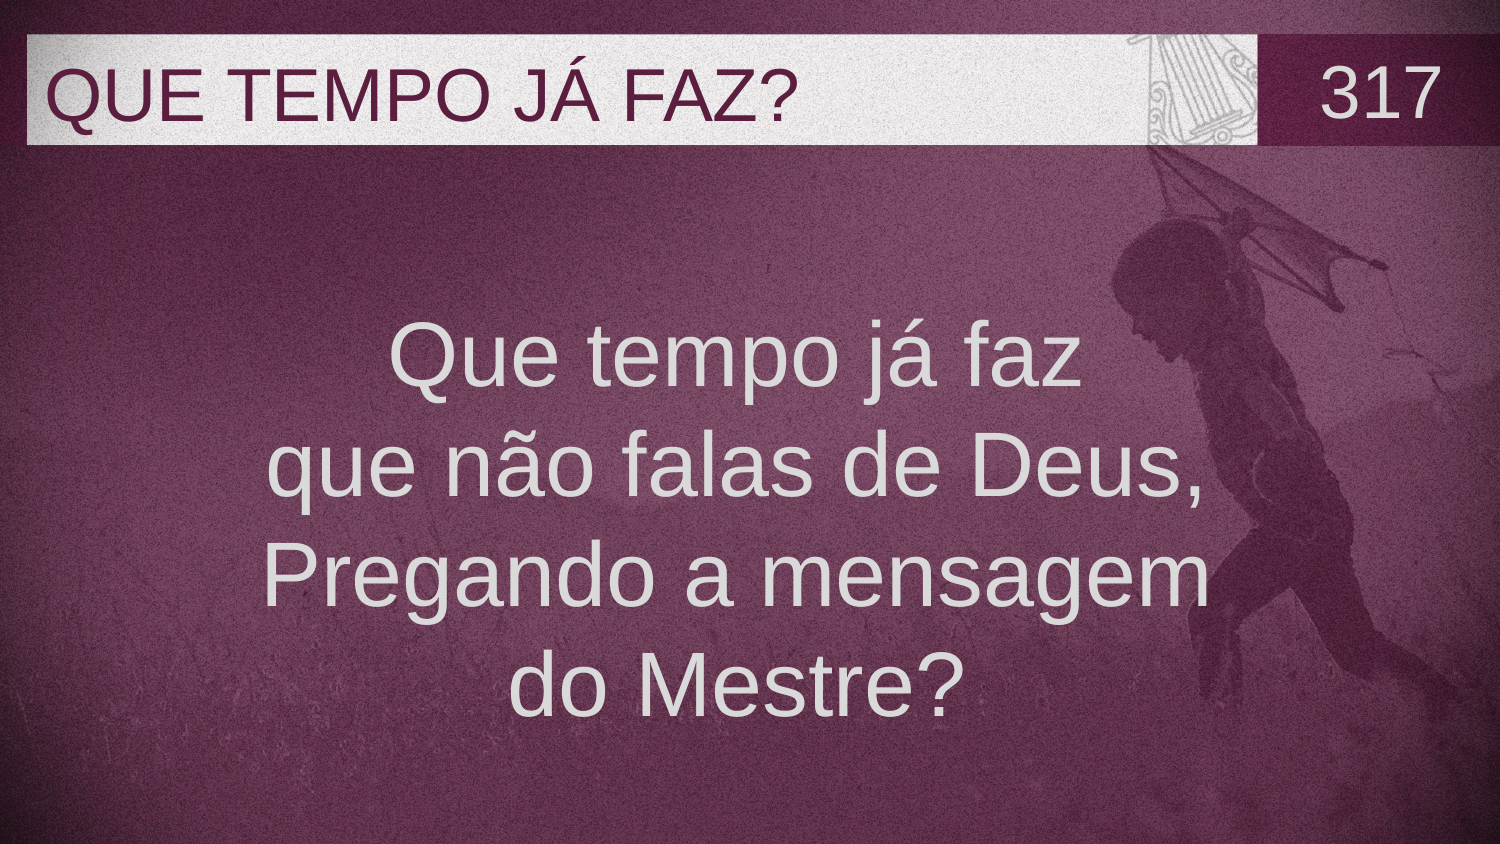

# QUE TEMPO JÁ FAZ?
317
Que tempo já faz
que não falas de Deus,
Pregando a mensagem
do Mestre?